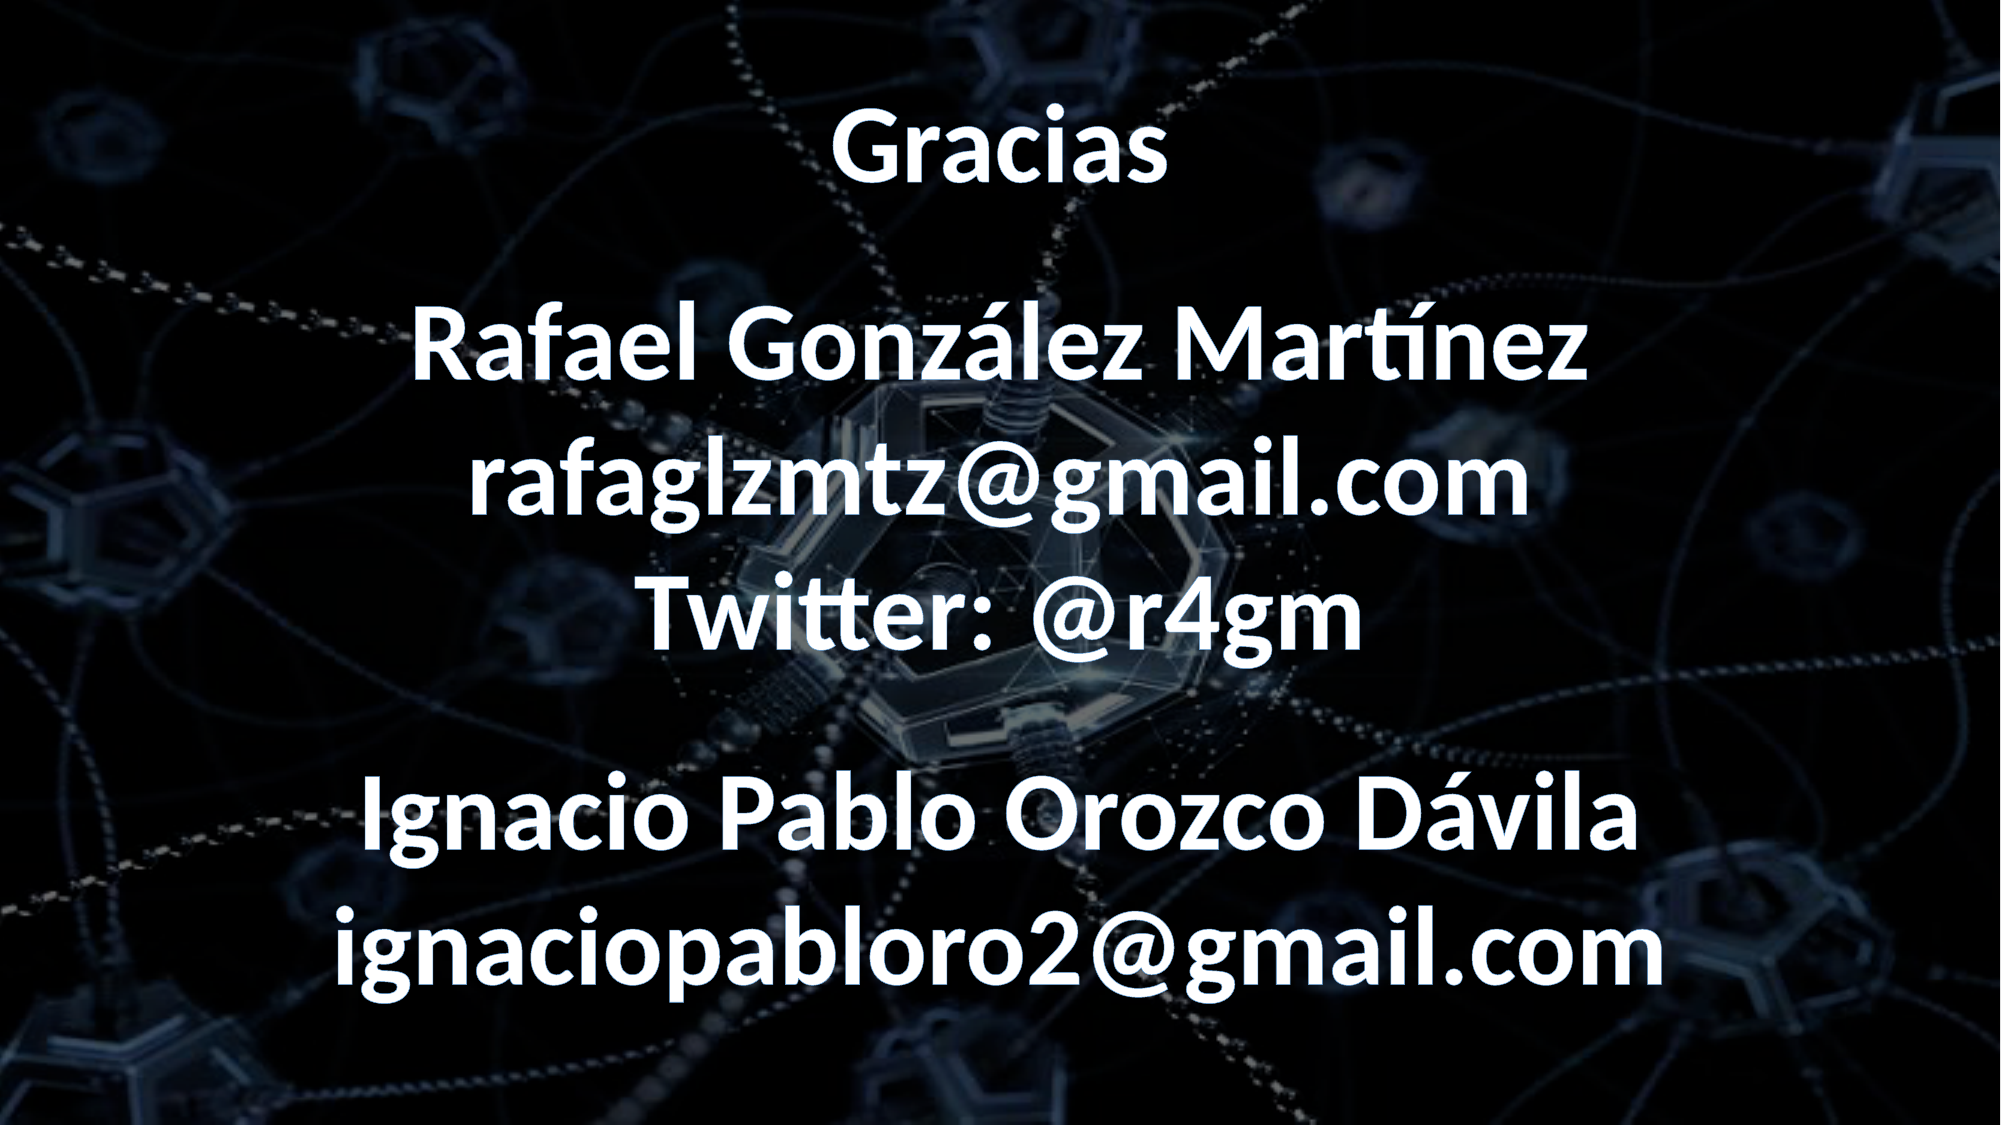

Gracias
Rafael González Martínez
rafaglzmtz@gmail.com
Twitter: @r4gm
Ignacio Pablo Orozco Dávila
ignaciopabloro2@gmail.com